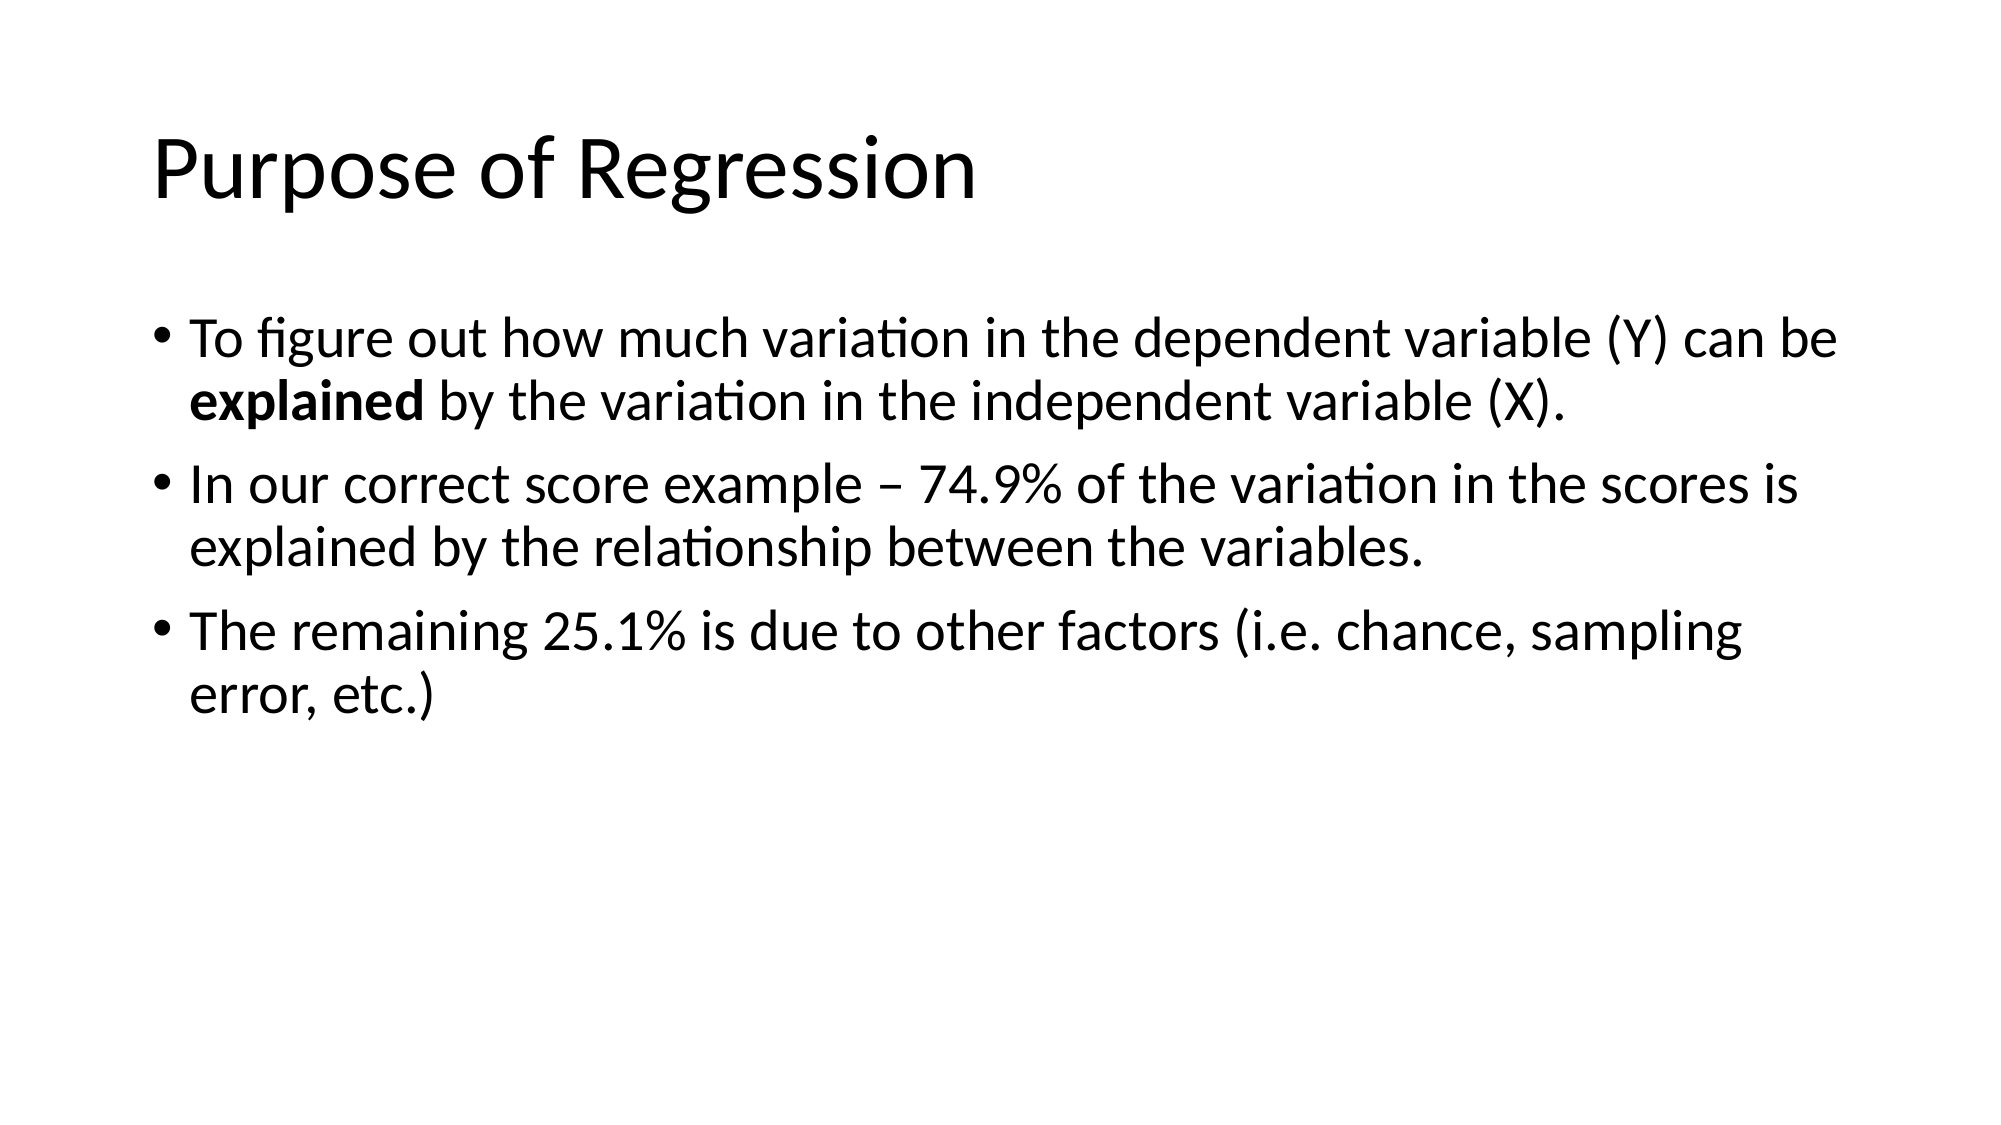

# Purpose of Regression
To figure out how much variation in the dependent variable (Y) can be explained by the variation in the independent variable (X).
In our correct score example – 74.9% of the variation in the scores is explained by the relationship between the variables.
The remaining 25.1% is due to other factors (i.e. chance, sampling error, etc.)